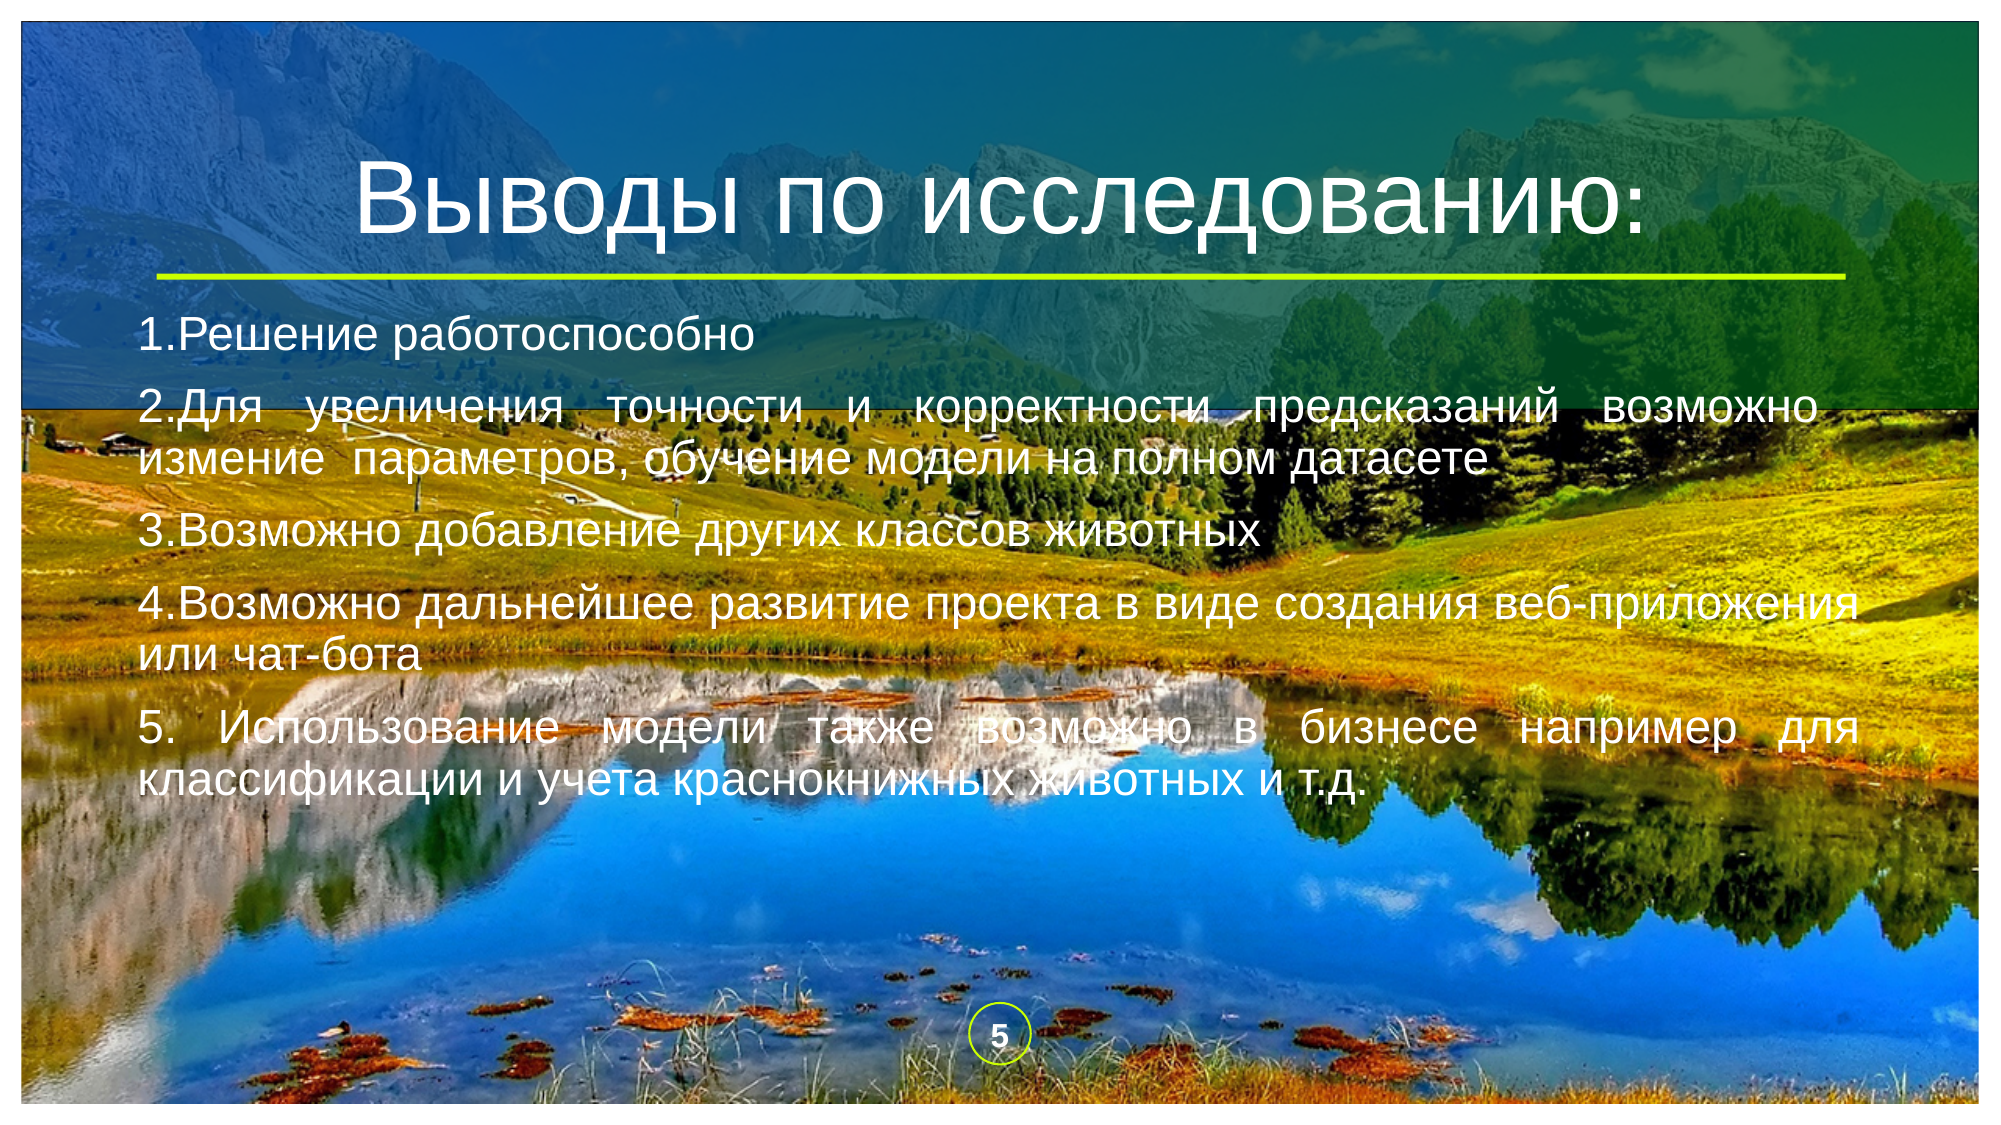

# Выводы по исследованию:
1.Решение работоспособно
2.Для увеличения точности и корректности предсказаний возможно  измение  параметров, обучение модели на полном датасете
3.Возможно добавление других классов животных
4.Возможно дальнейшее развитие проекта в виде создания веб-приложения или чат-бота
5. Использование модели также возможно в бизнесе например для классификации и учета краснокнижных животных и т.д.

5